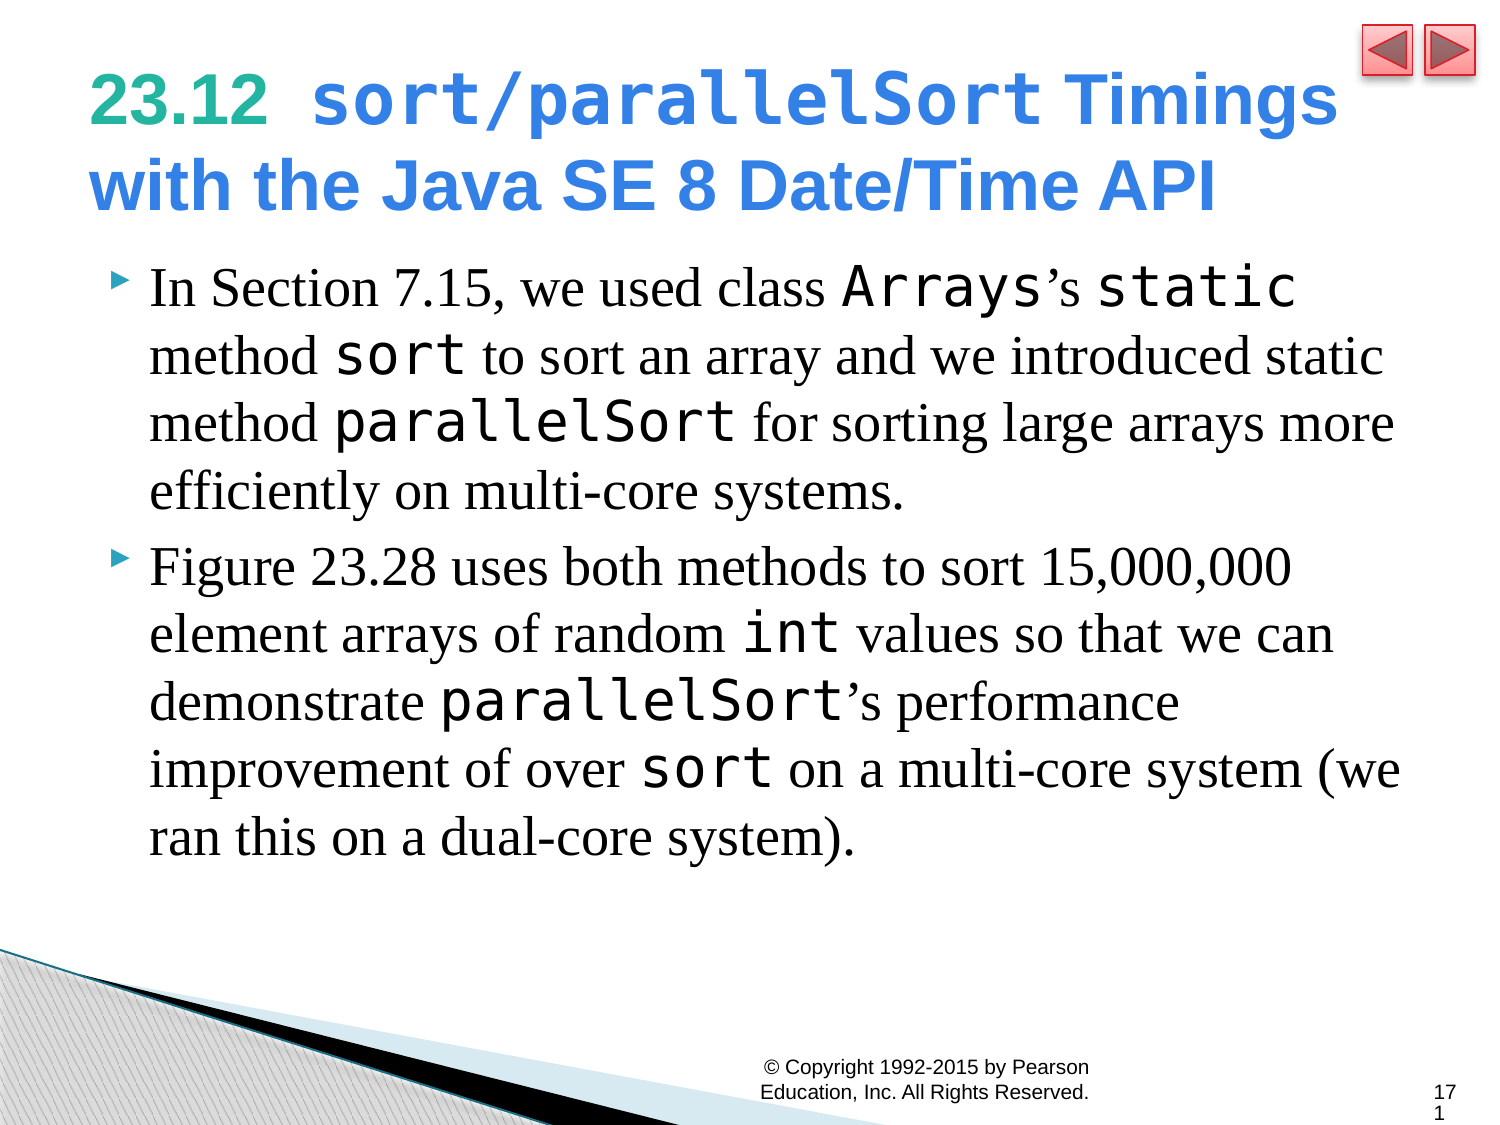

# 23.12  sort/parallelSort Timings with the Java SE 8 Date/Time API
In Section 7.15, we used class Arrays’s static method sort to sort an array and we introduced static method parallelSort for sorting large arrays more efficiently on multi-core systems.
Figure 23.28 uses both methods to sort 15,000,000 element arrays of random int values so that we can demonstrate parallelSort’s performance improvement of over sort on a multi-core system (we ran this on a dual-core system).
© Copyright 1992-2015 by Pearson Education, Inc. All Rights Reserved.
171